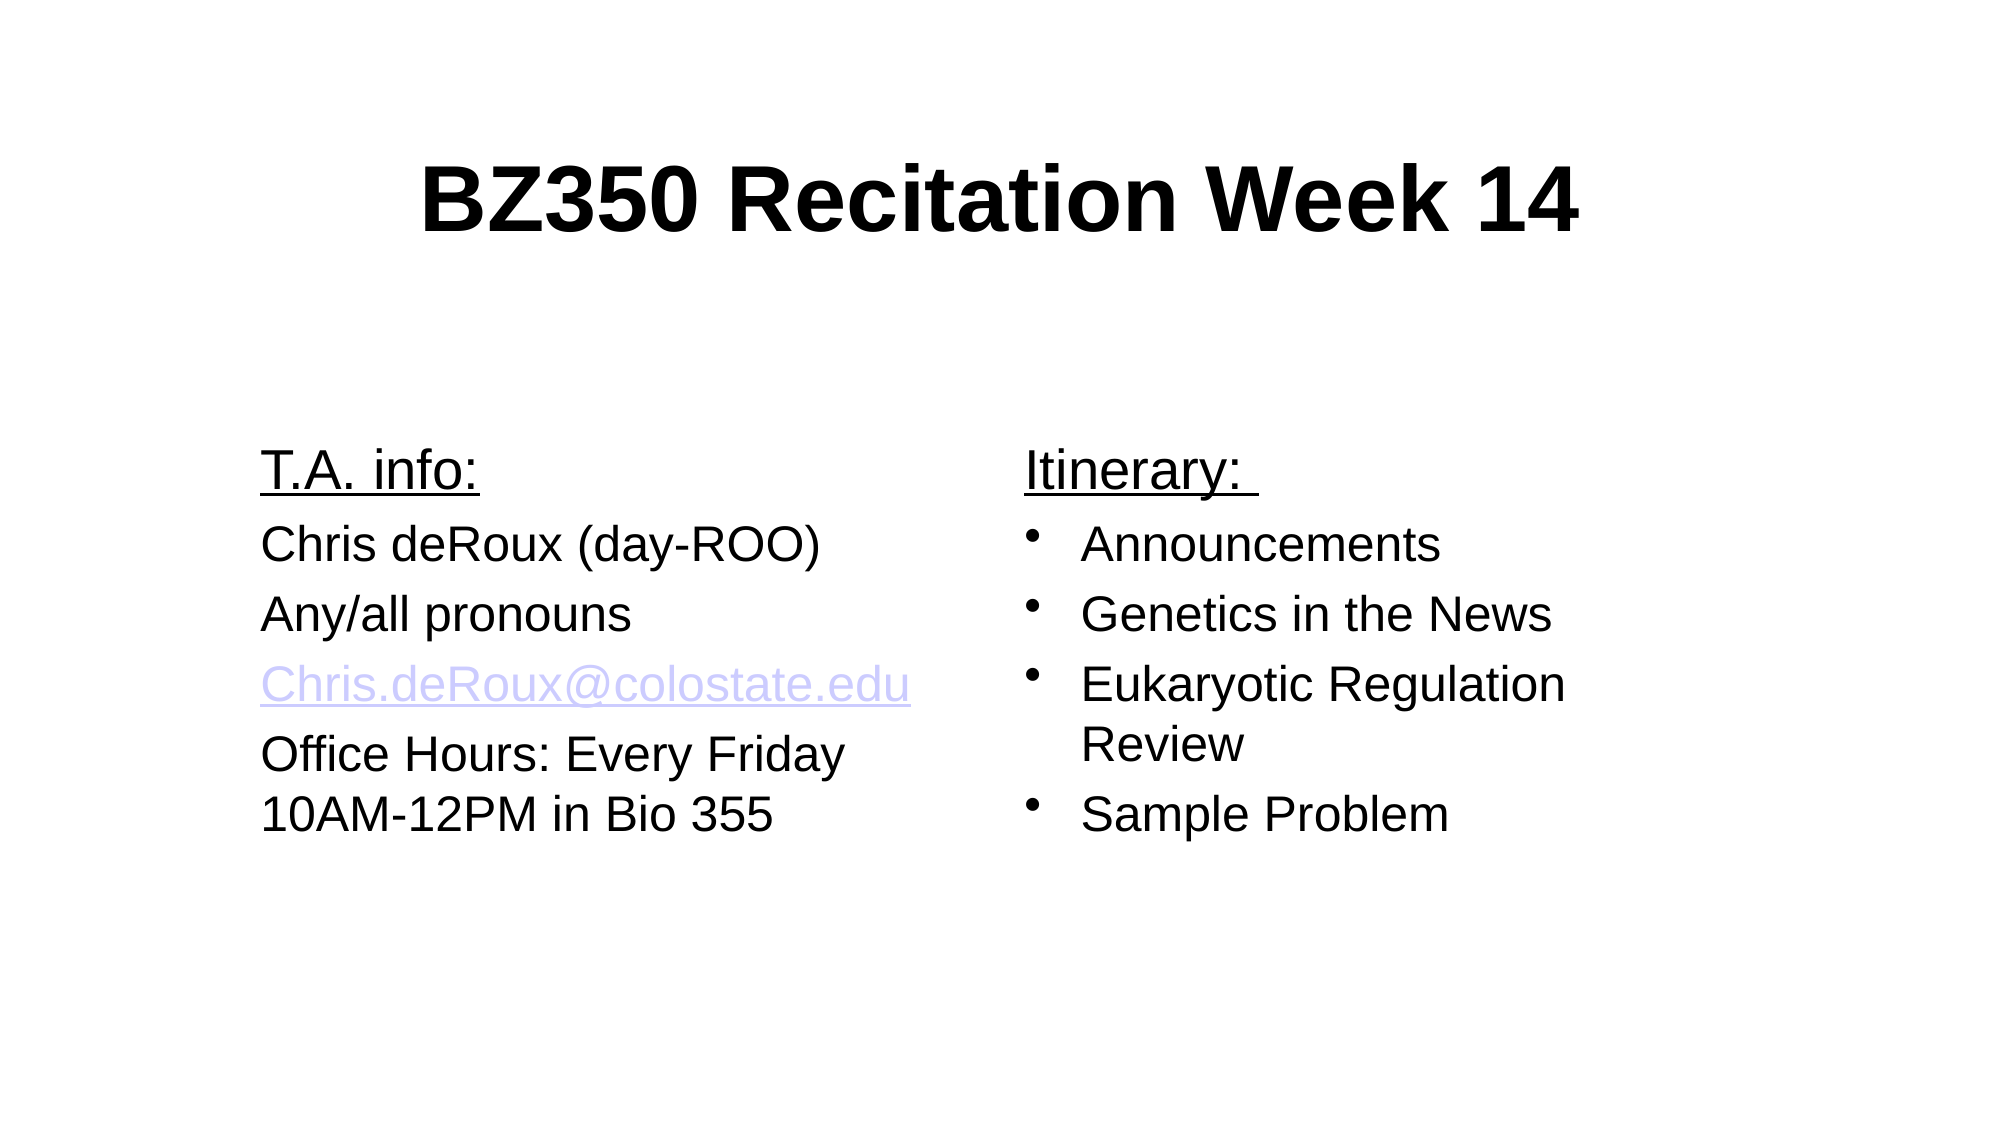

# BZ350 Recitation Week 14
T.A. info:
Chris deRoux (day-ROO)
Any/all pronouns
Chris.deRoux@colostate.edu
Office Hours: Every Friday 10AM-12PM in Bio 355

Itinerary:
Announcements
Genetics in the News
Eukaryotic Regulation Review
Sample Problem